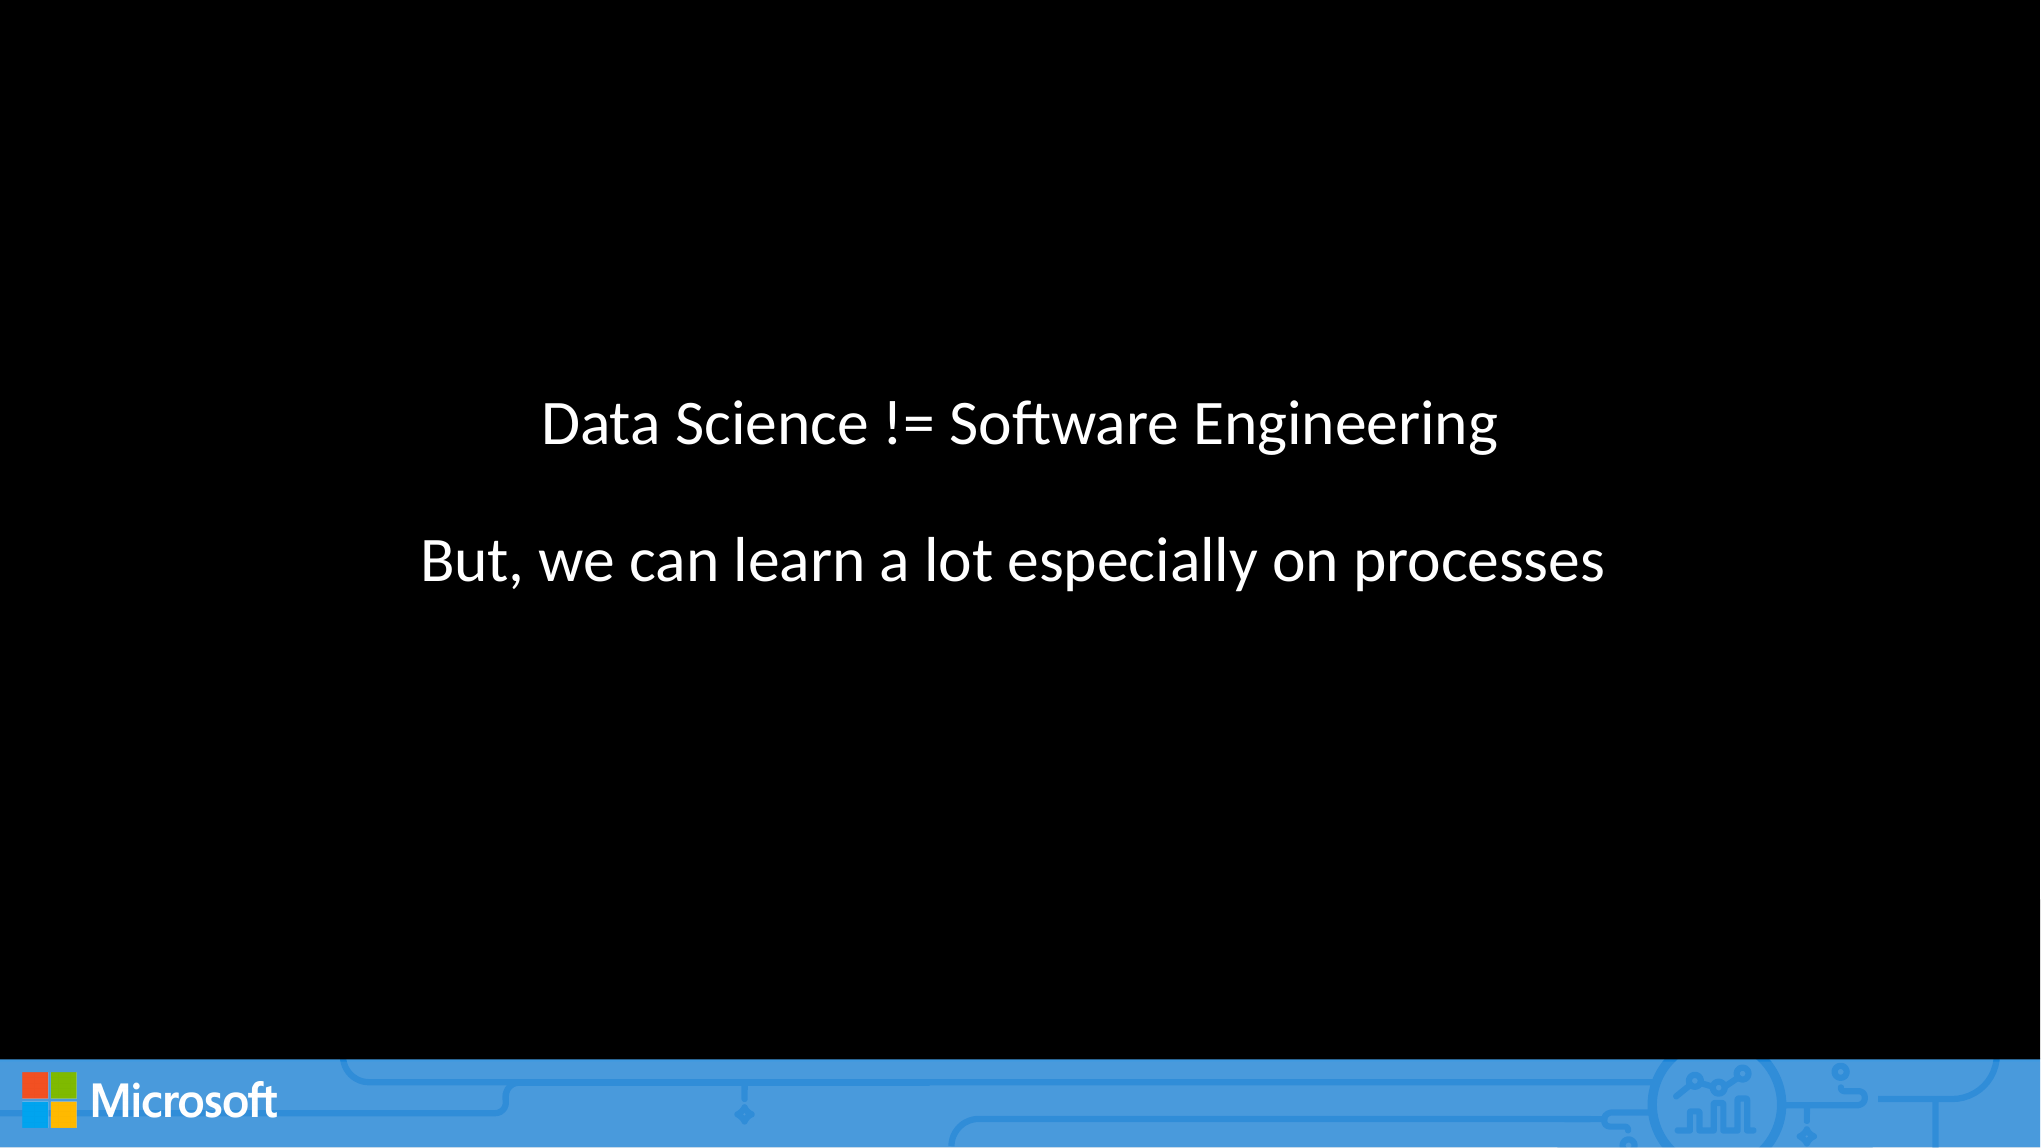

# Data Science != Software Engineering But, we can learn a lot especially on processes